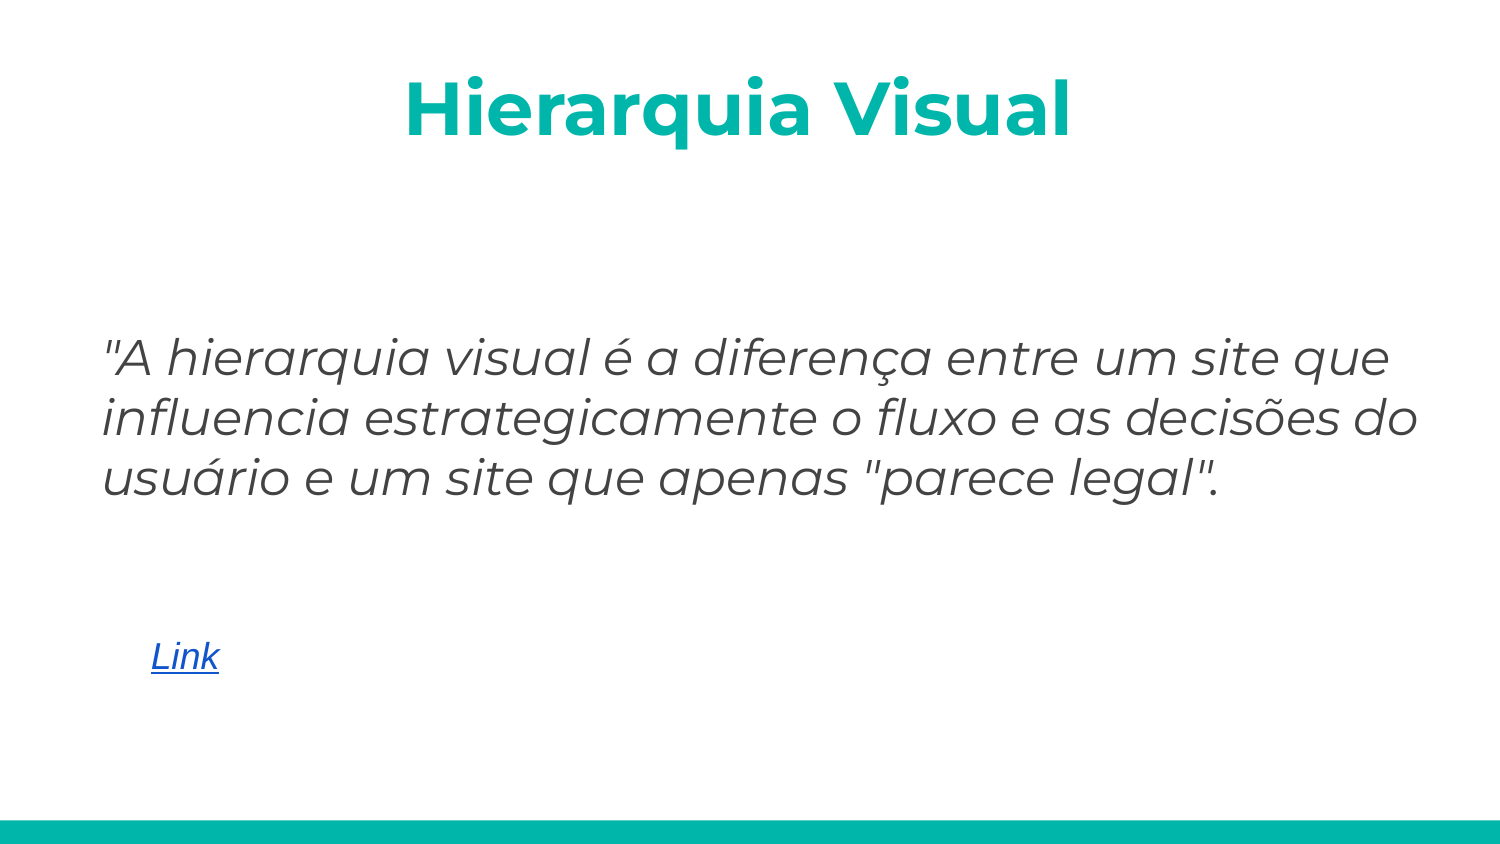

# Hierarquia Visual

"A hierarquia visual é a diferença entre um site que influencia estrategicamente o fluxo e as decisões do usuário e um site que apenas "parece legal".

Link